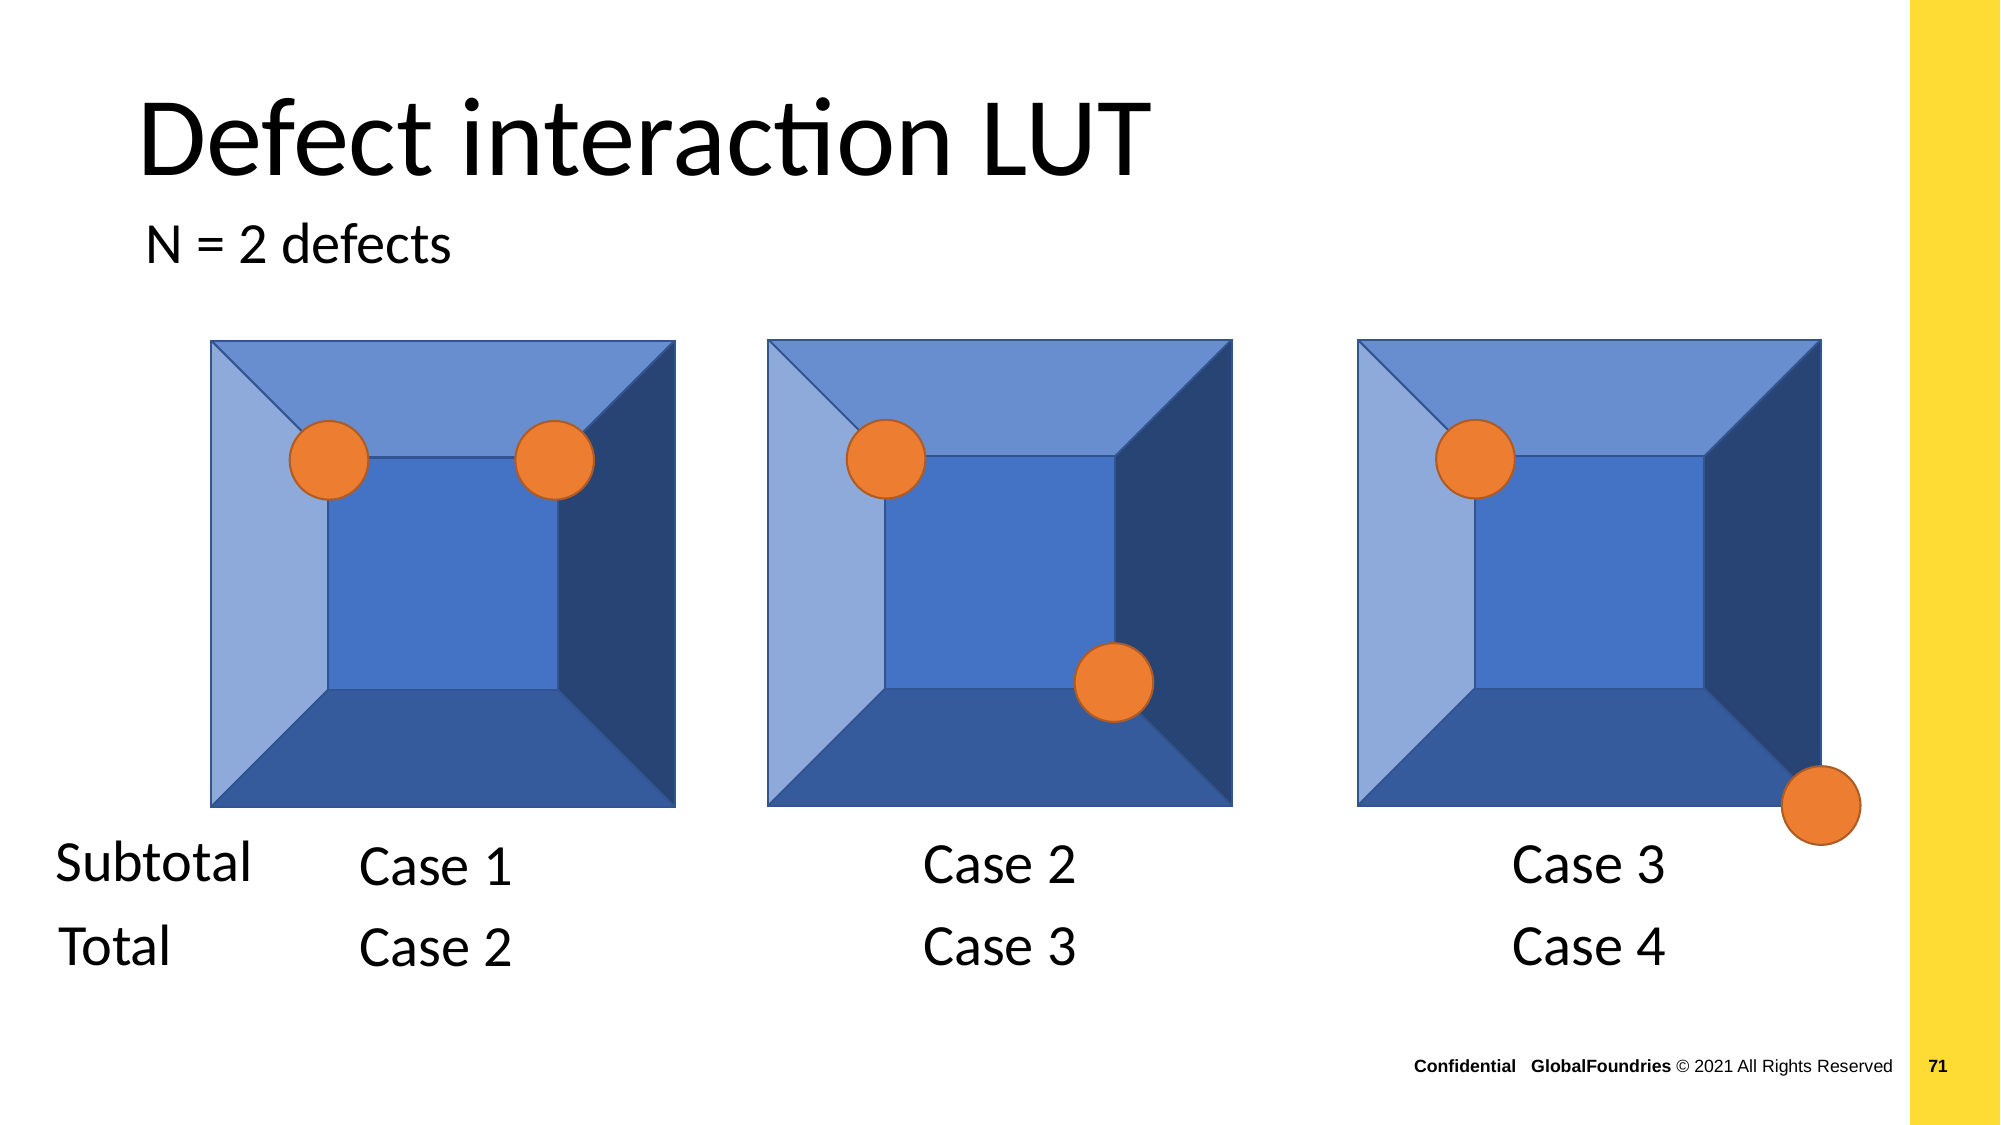

# Defect interaction LUT
N = 2 defects

Subtotal
Case 2
Case 3
Case 1
Total
Case 3
Case 4
Case 2